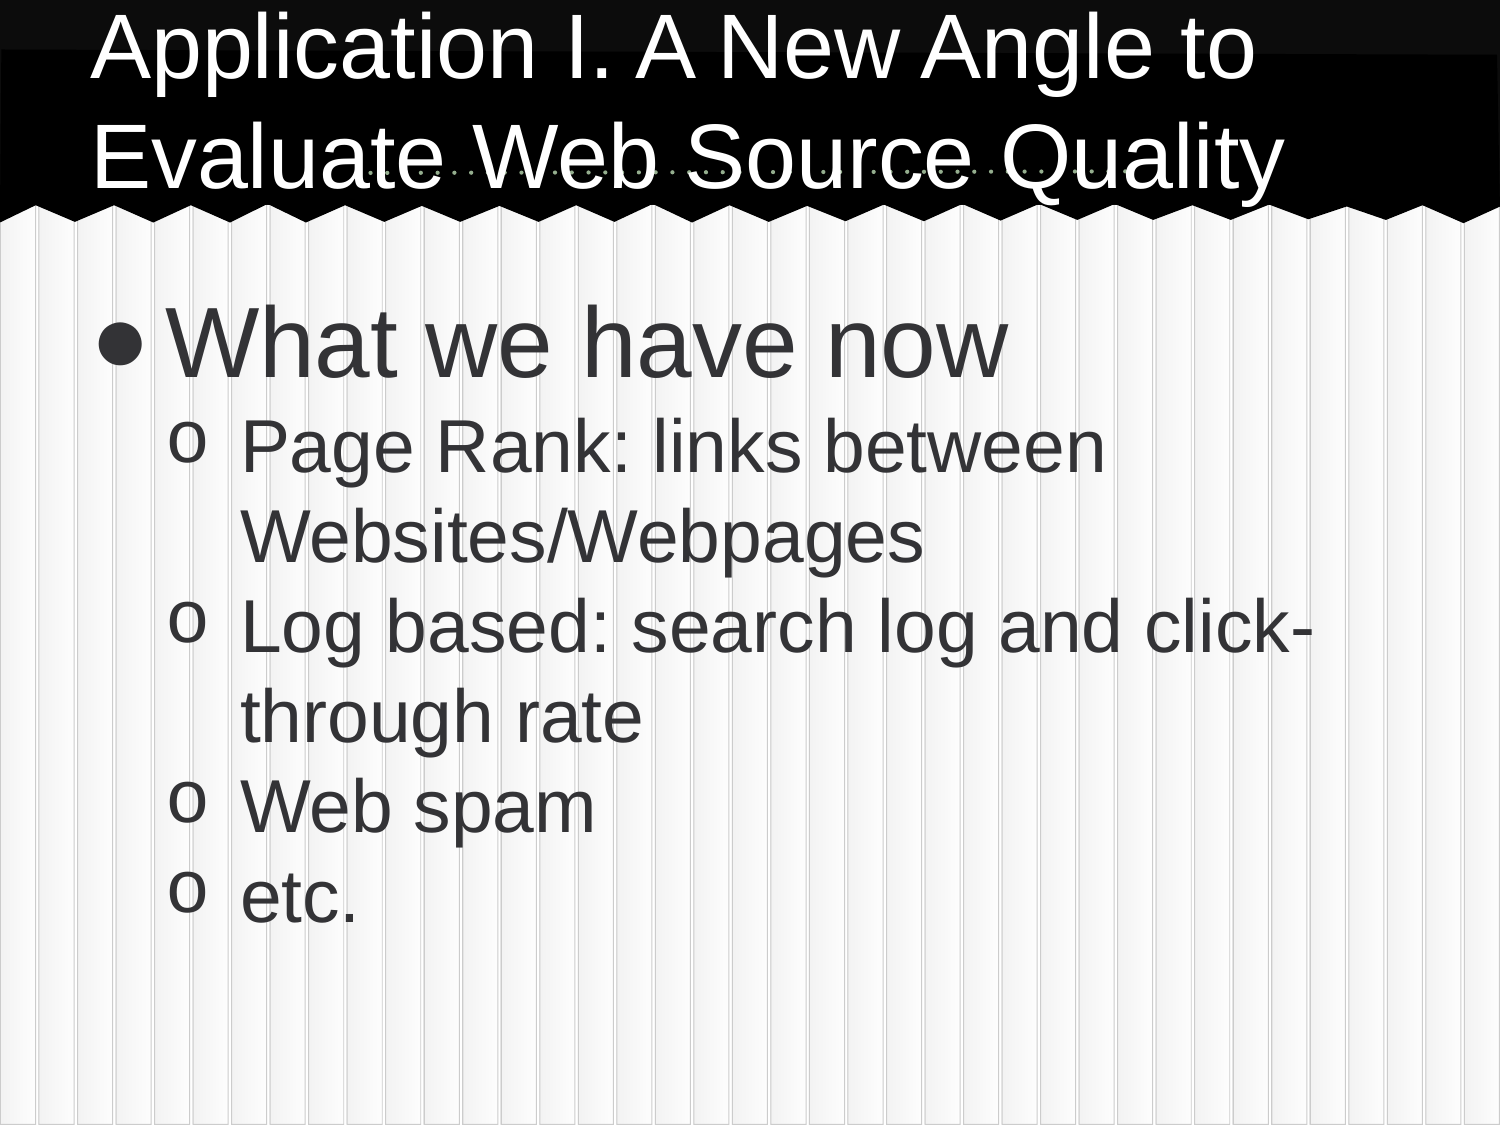

# Application I. A New Angle to Evaluate Web Source Quality
What we have now
Page Rank: links between Websites/Webpages
Log based: search log and click-through rate
Web spam
etc.